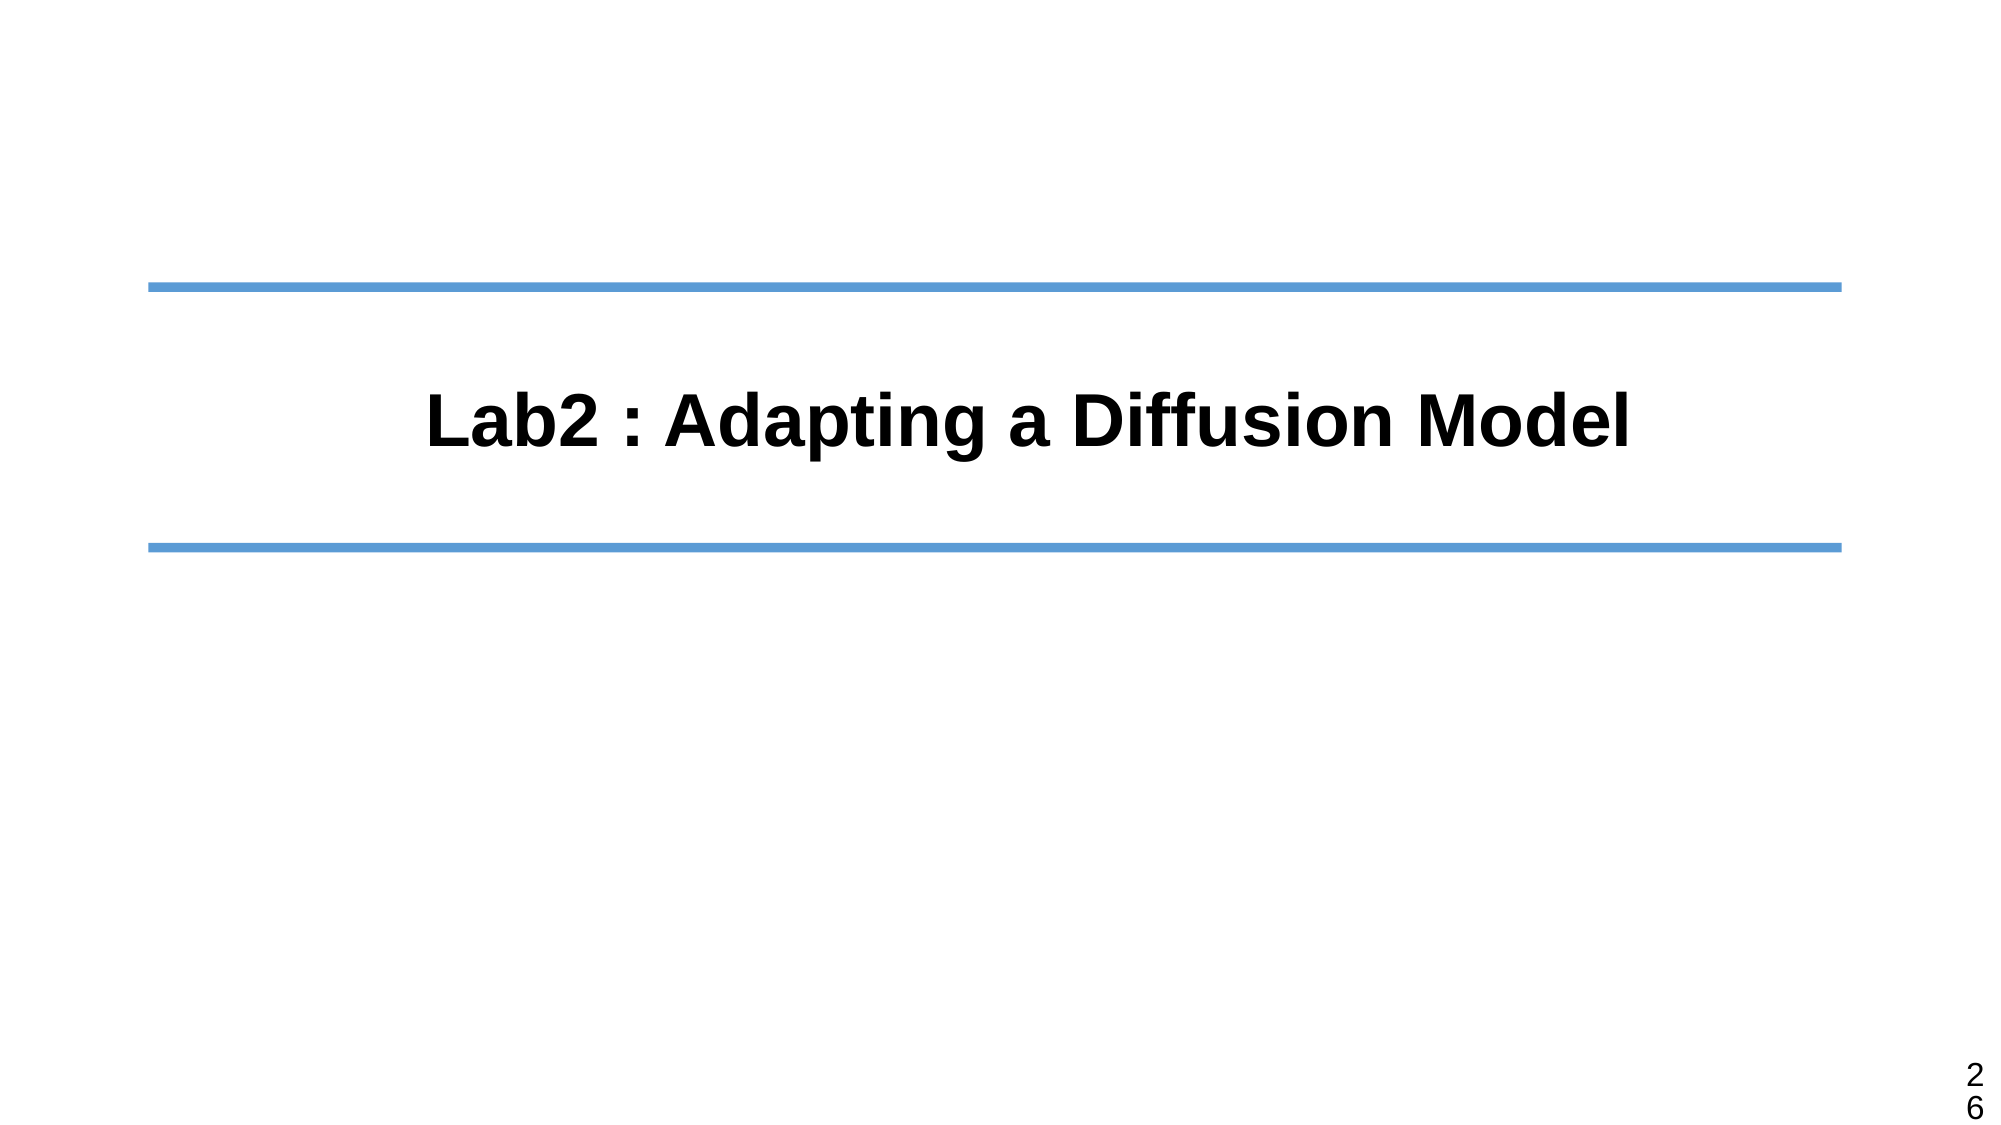

Lab2 : Adapting a Diffusion Model

26